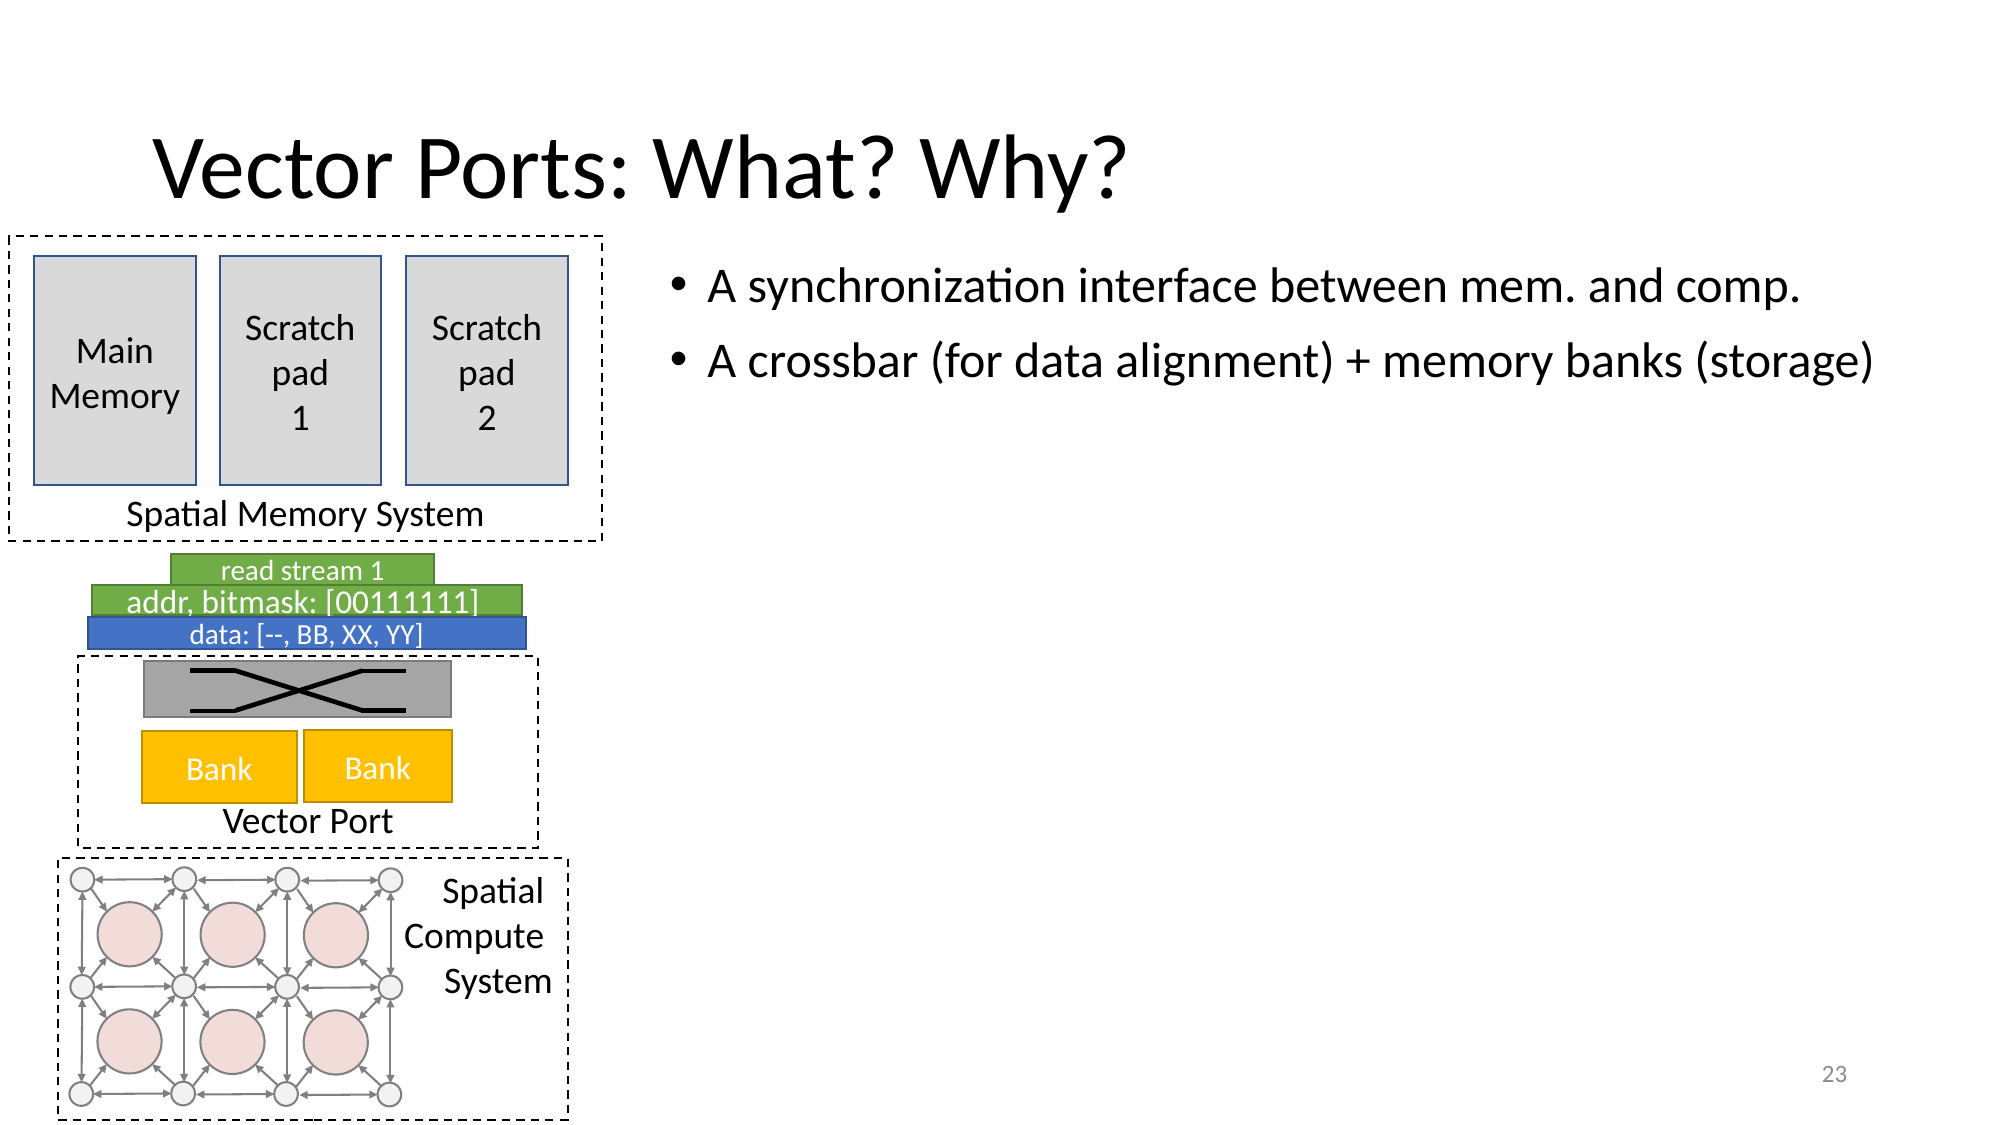

# Vector Ports: What? Why?
Spatial Memory System
Scratch
pad
1
Scratch
pad
2
Main
Memory
A synchronization interface between mem. and comp.
A crossbar (for data alignment) + memory banks (storage)

read stream 1
addr, bitmask: [00111111]
data: [--, BB, XX, YY]
Vector Port

Bank
Bank
Spatial
Compute
System

23